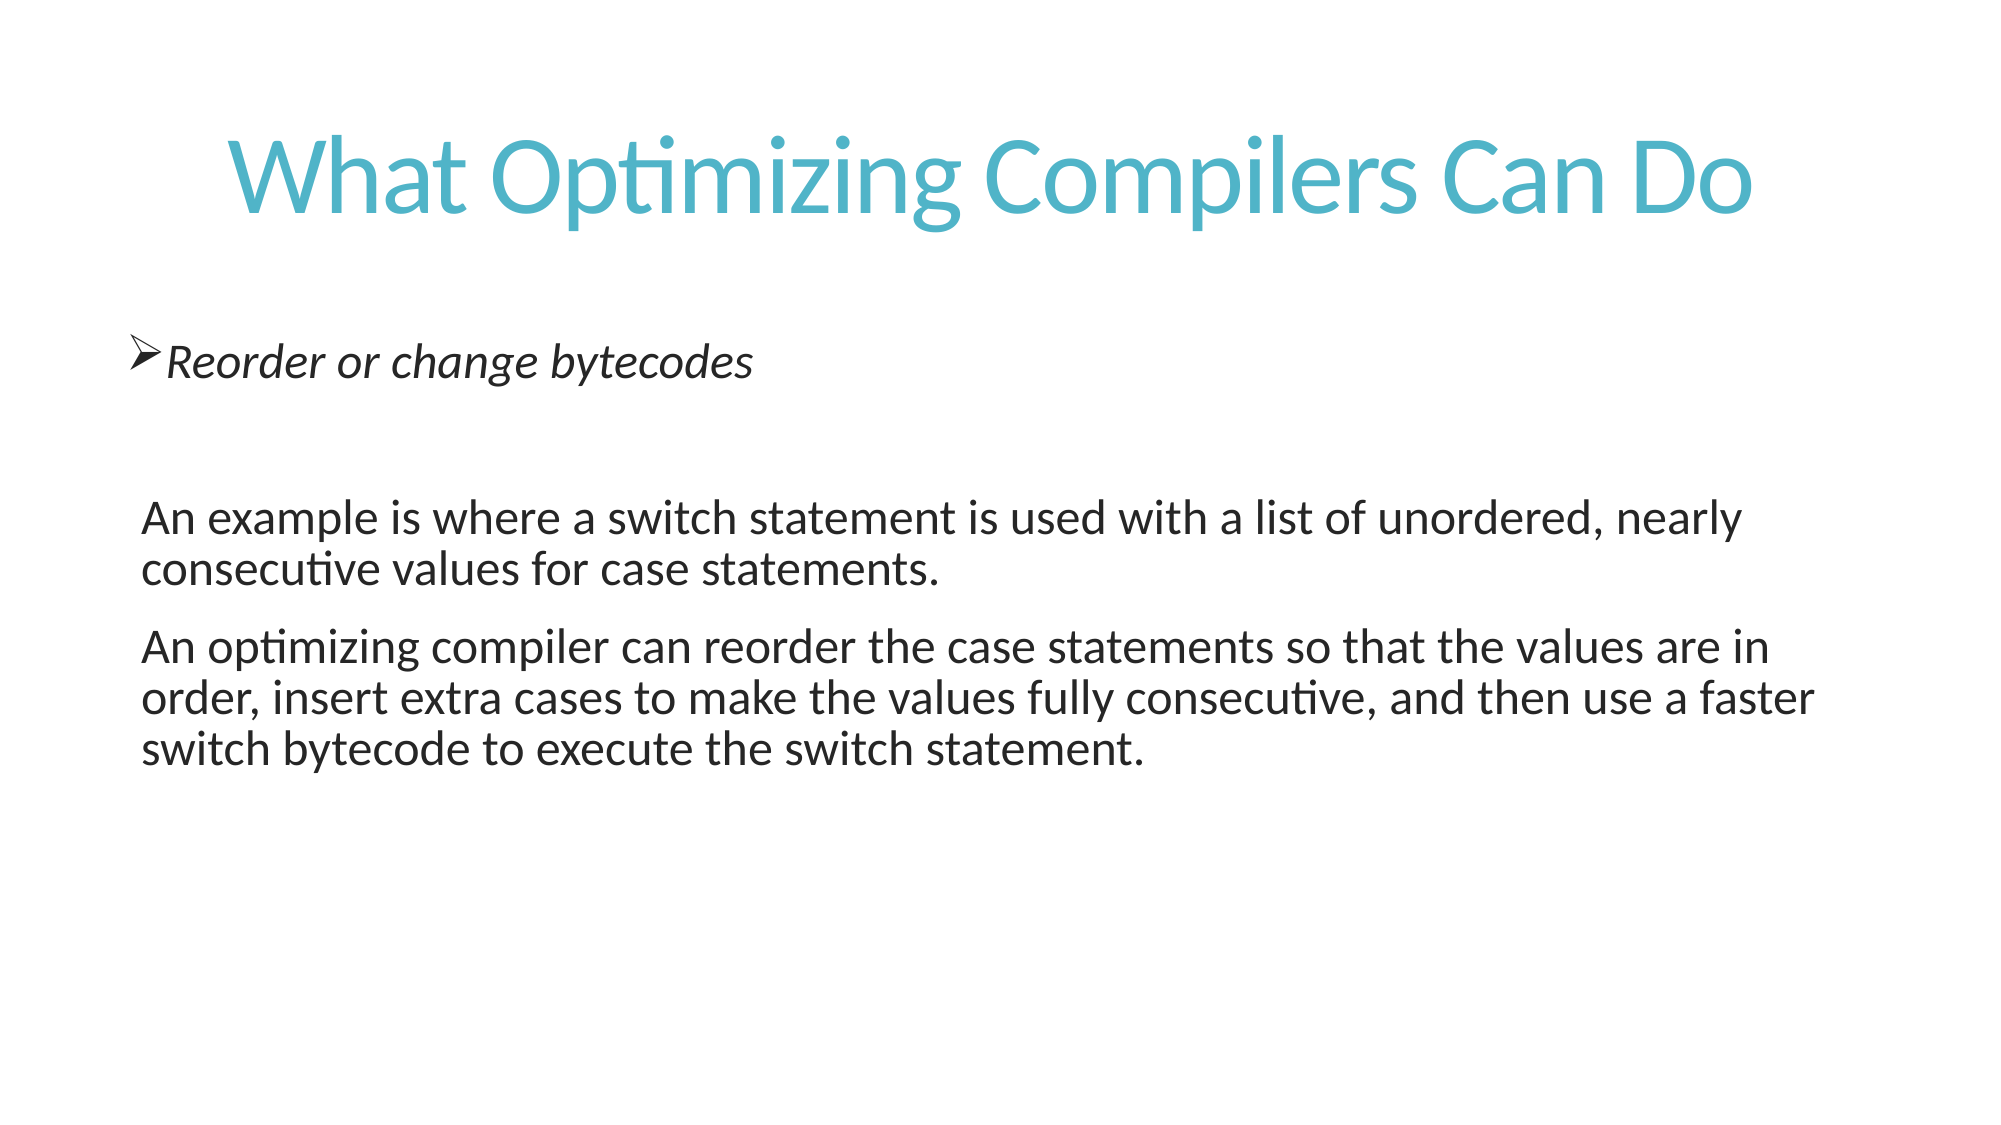

# What Optimizing Compilers Can Do
Reorder or change bytecodes

An example is where a switch statement is used with a list of unordered, nearly consecutive values for case statements.
An optimizing compiler can reorder the case statements so that the values are in order, insert extra cases to make the values fully consecutive, and then use a faster switch bytecode to execute the switch statement.